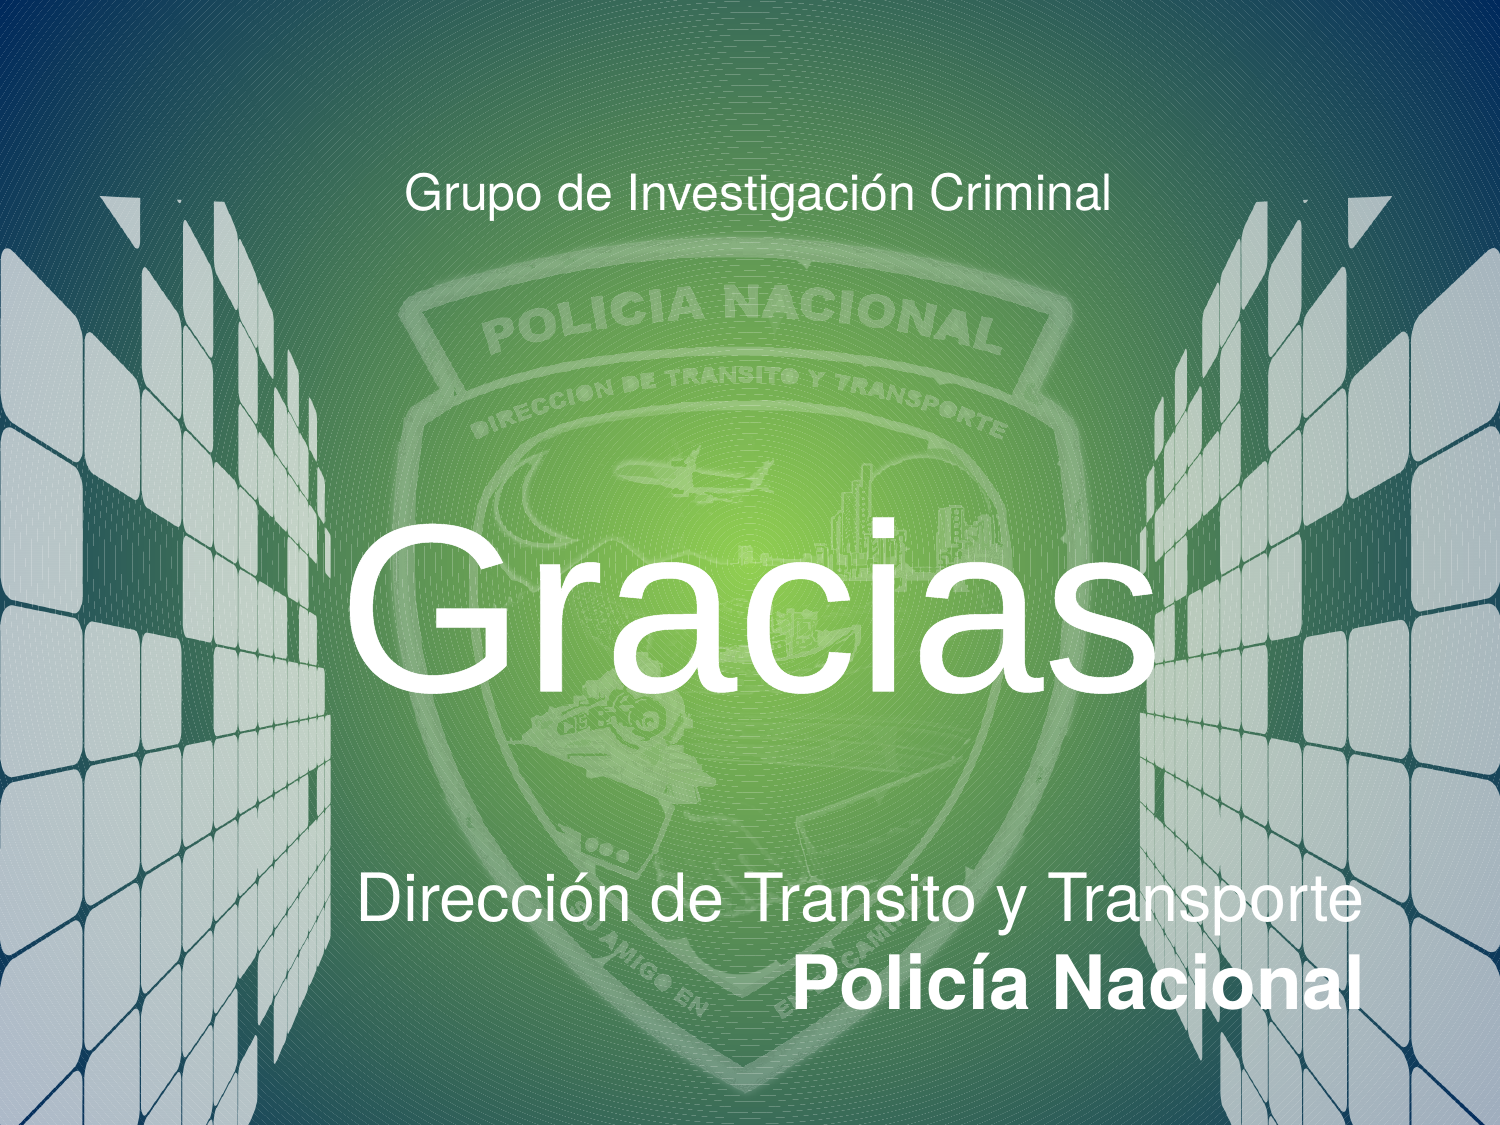

Grupo de Investigación Criminal
Gracias
Dirección de Transito y Transporte Policía Nacional